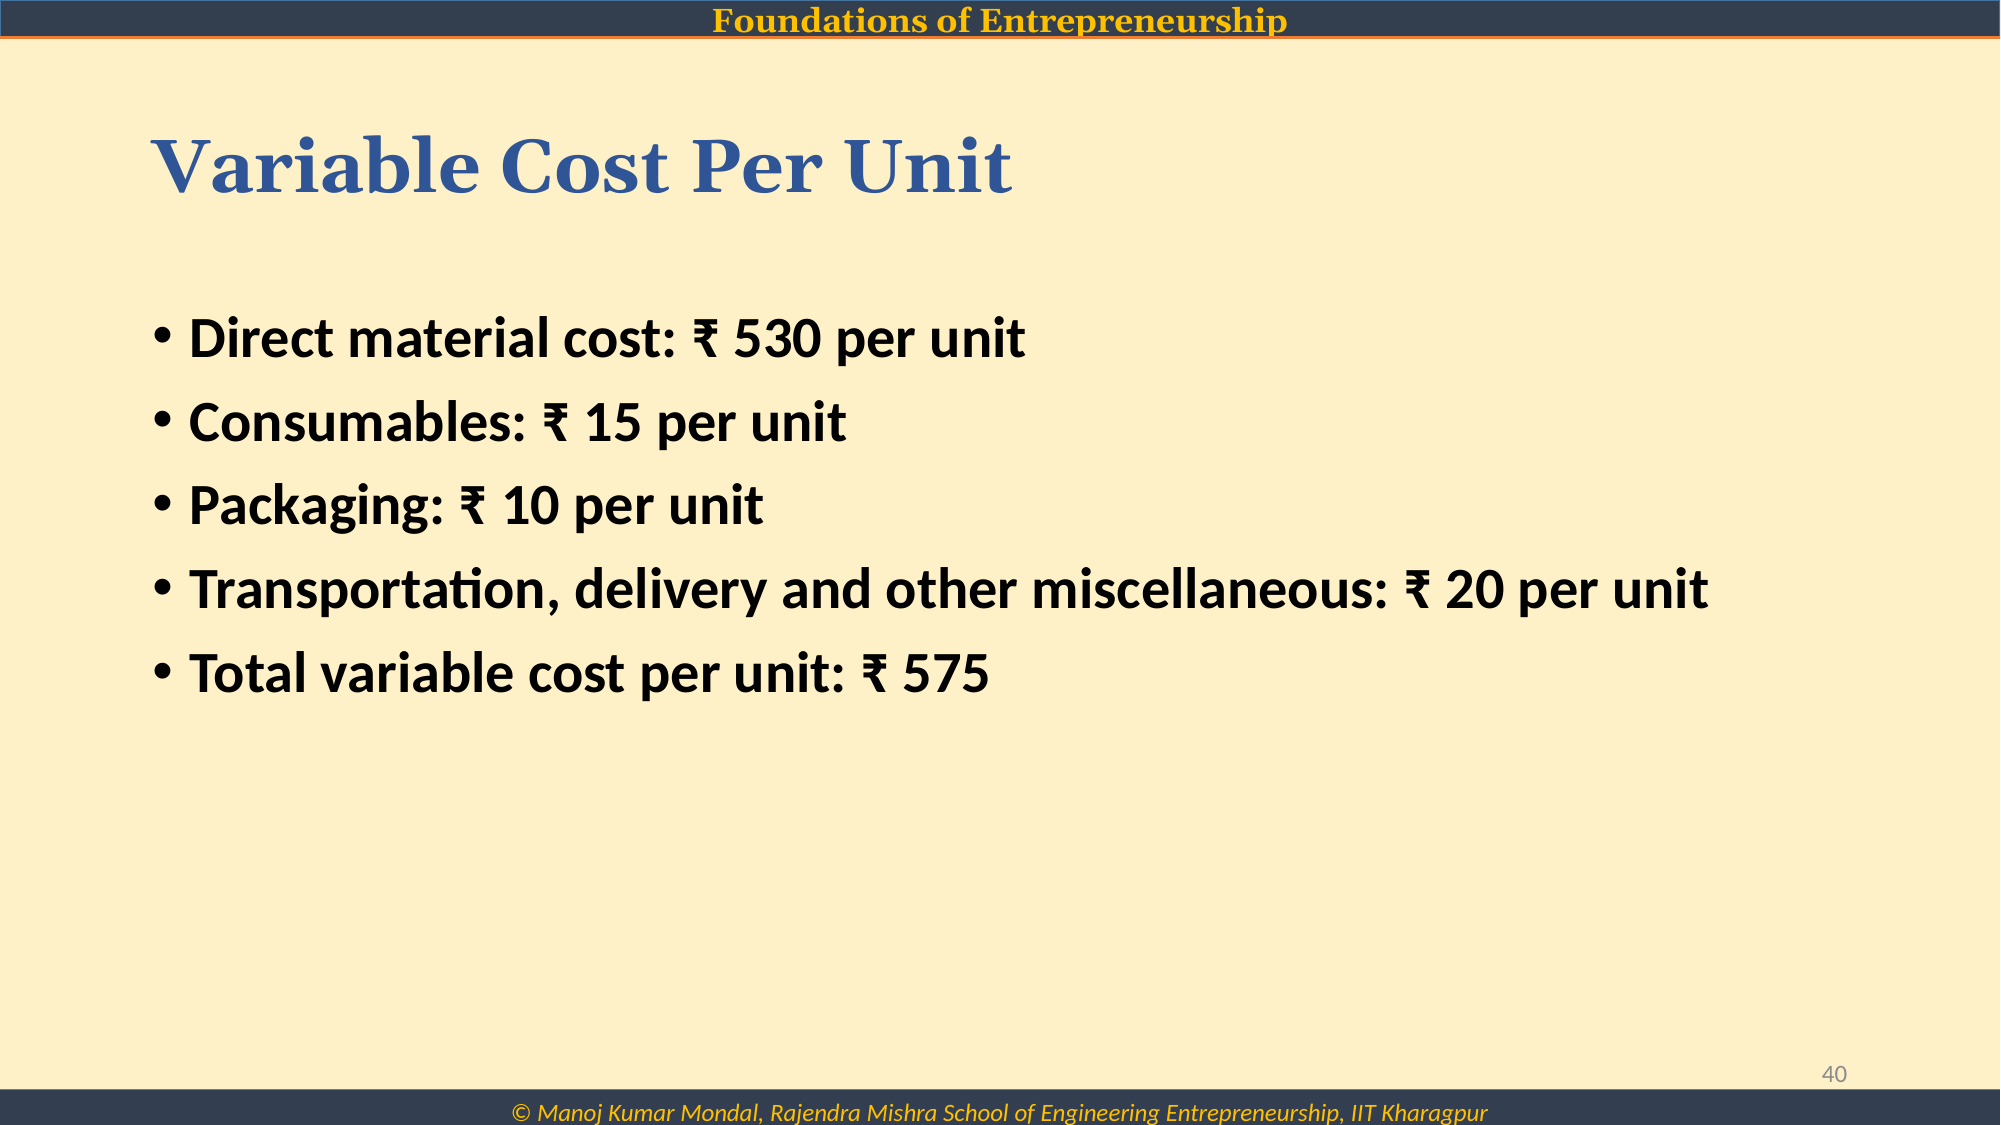

# Variable Cost Per Unit
Direct material cost: ₹ 530 per unit
Consumables: ₹ 15 per unit
Packaging: ₹ 10 per unit
Transportation, delivery and other miscellaneous: ₹ 20 per unit
Total variable cost per unit: ₹ 575

40